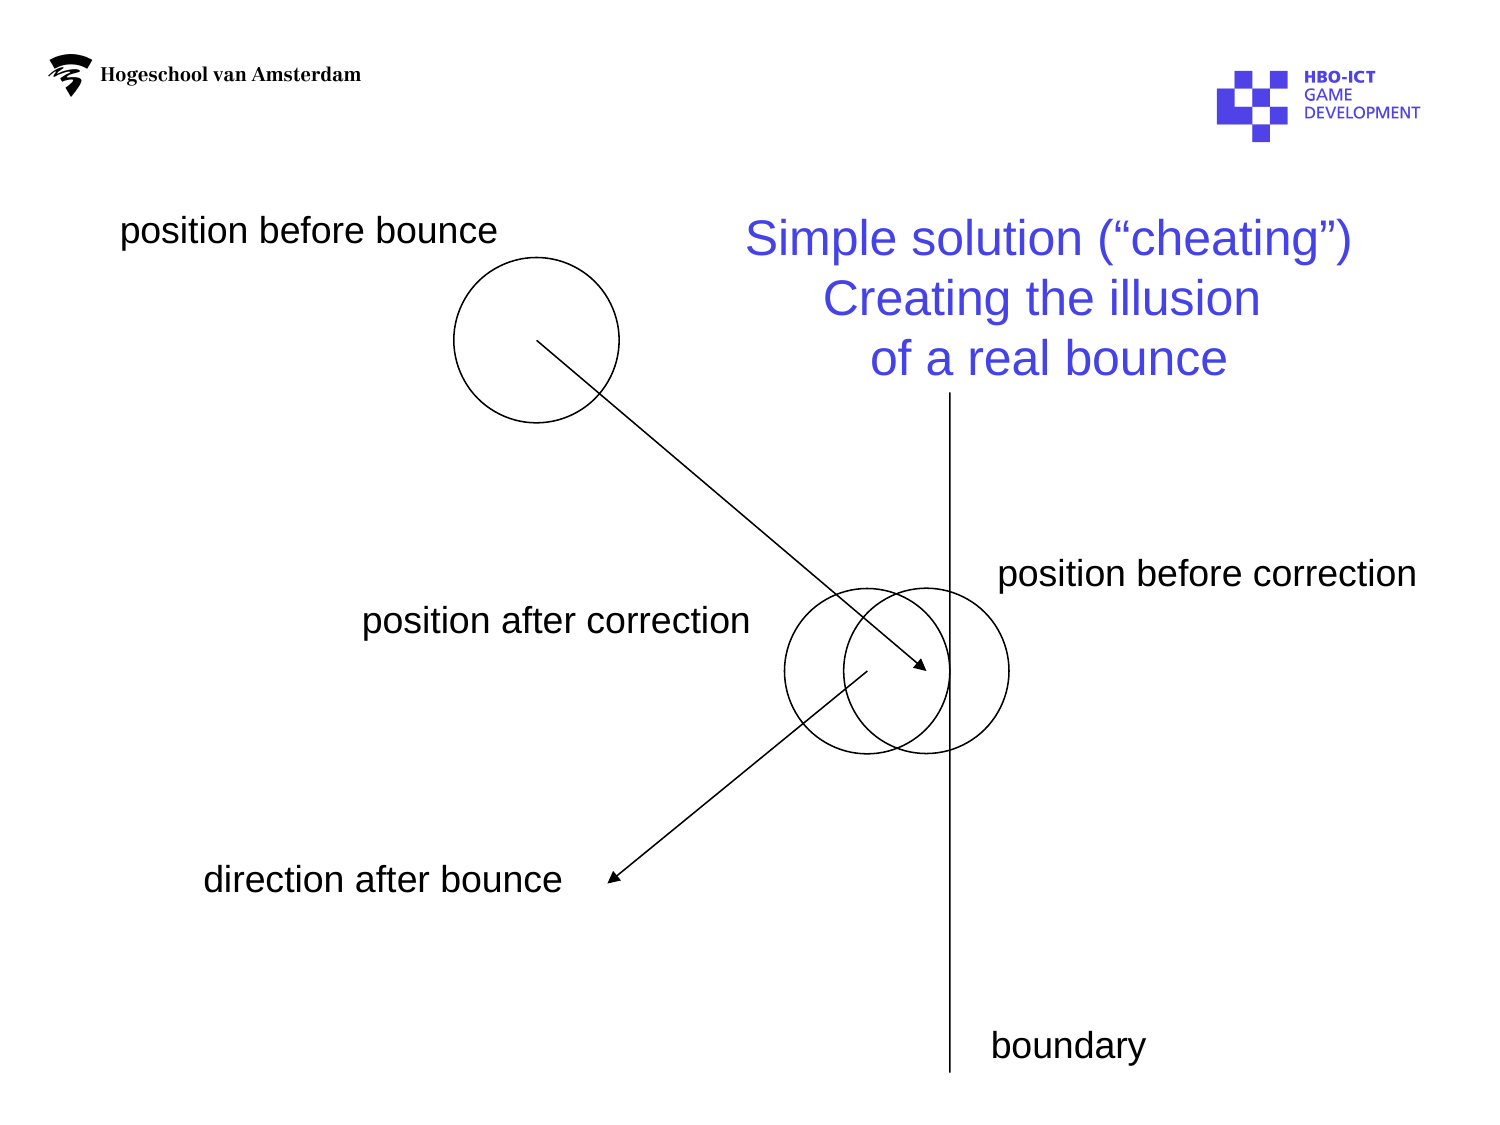

Simple solution (“cheating”)
Creating the illusion
of a real bounce
position before bounce

position before correction
position after correction

direction after bounce
boundary